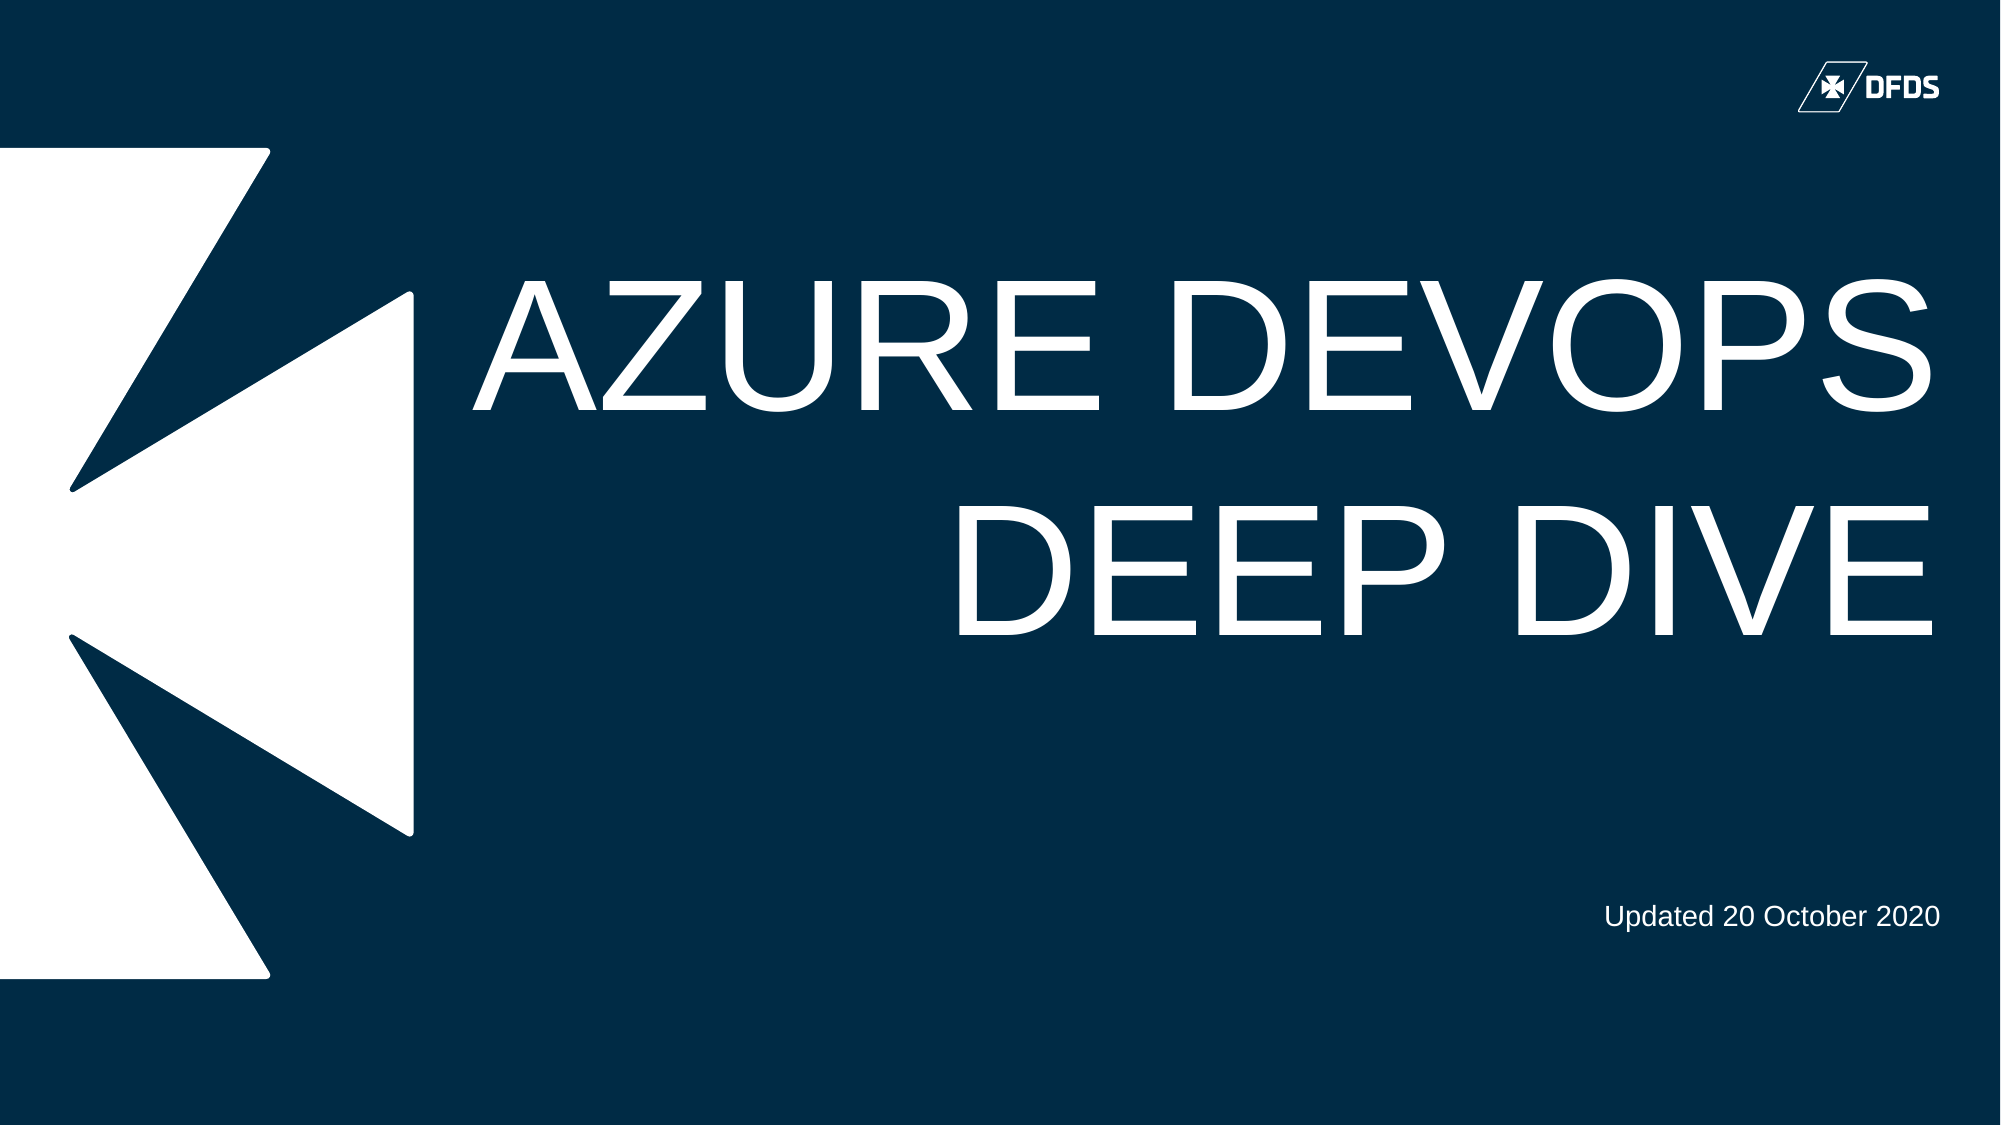

# Azure Devops DEEP DIVE Updated 20 October 2020